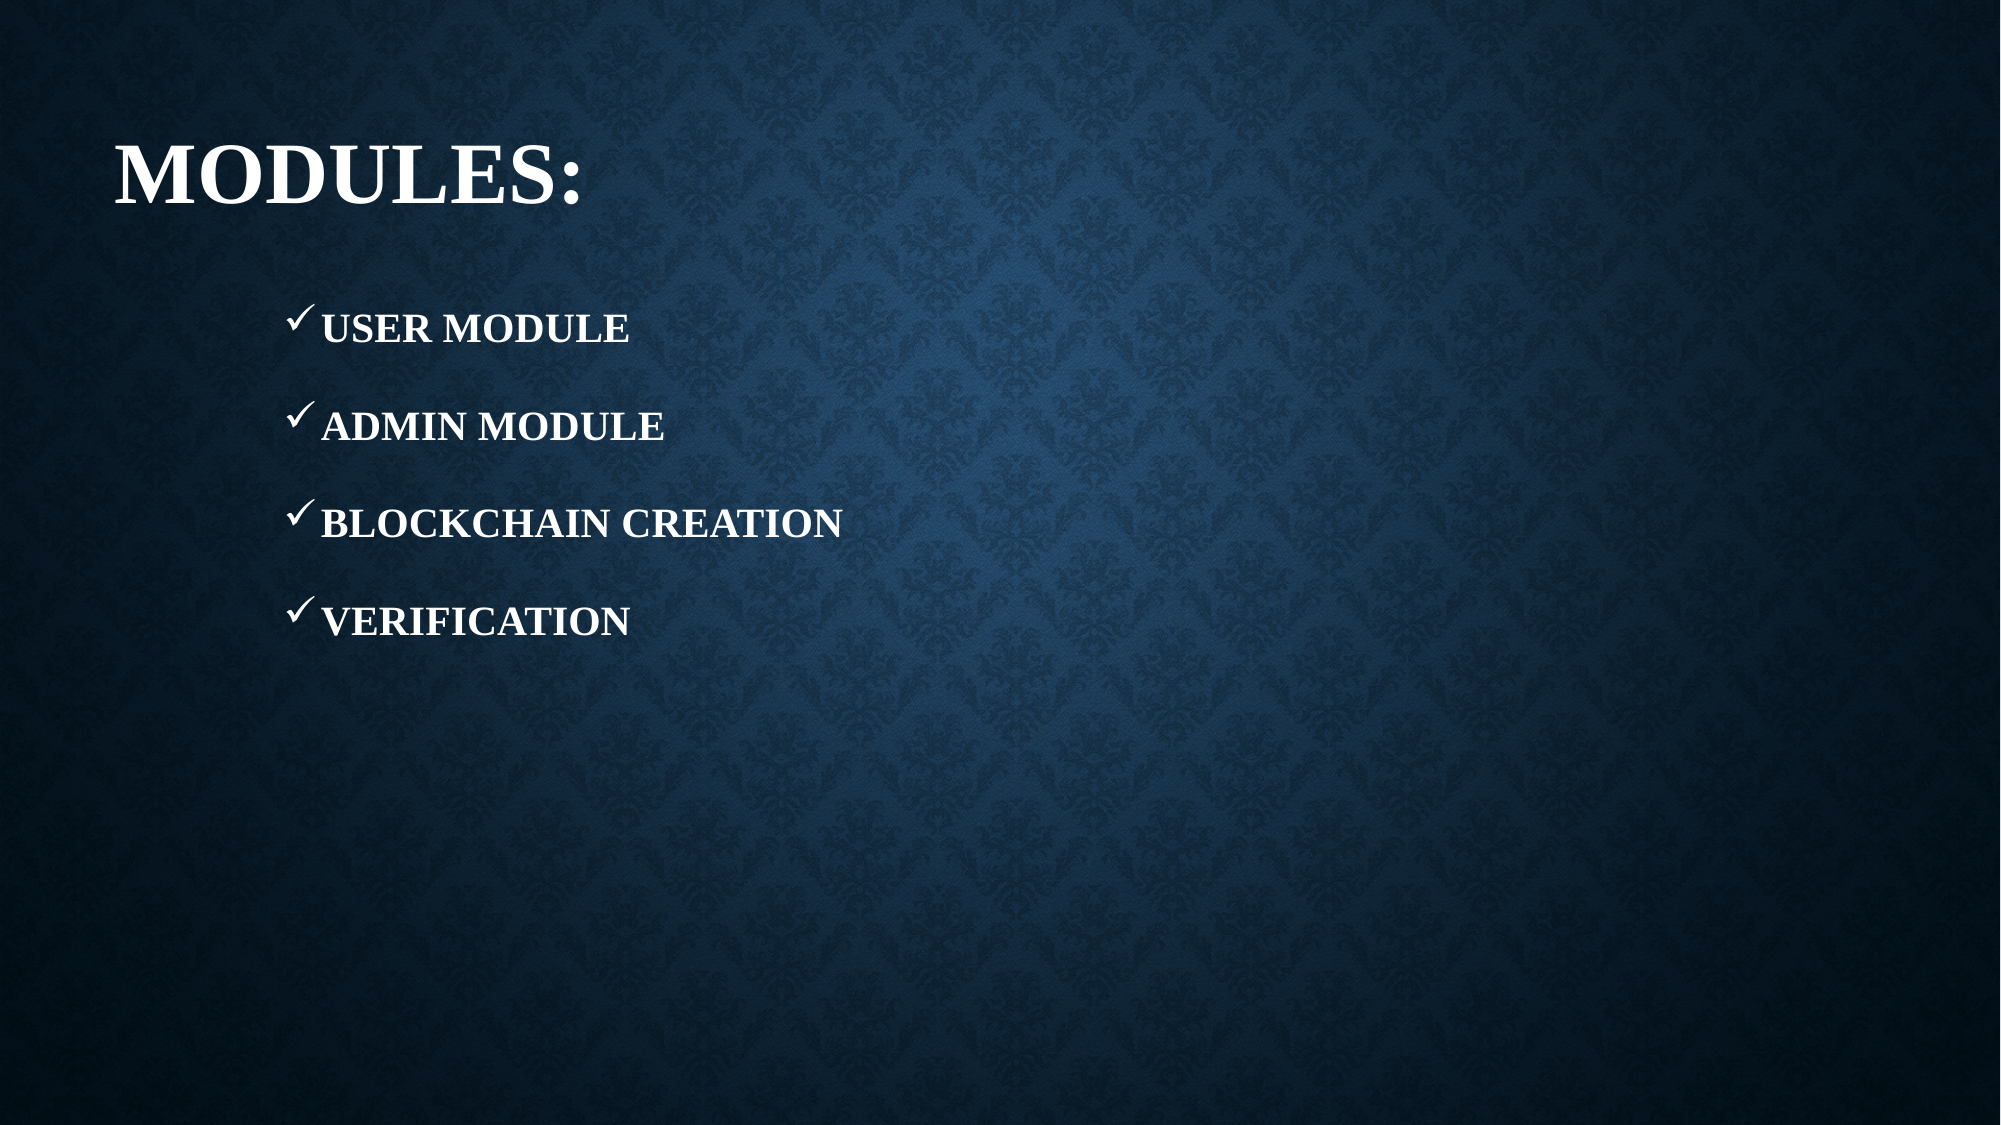

# MODULES:
USER MODULE
ADMIN MODULE
BLOCKCHAIN CREATION
VERIFICATION